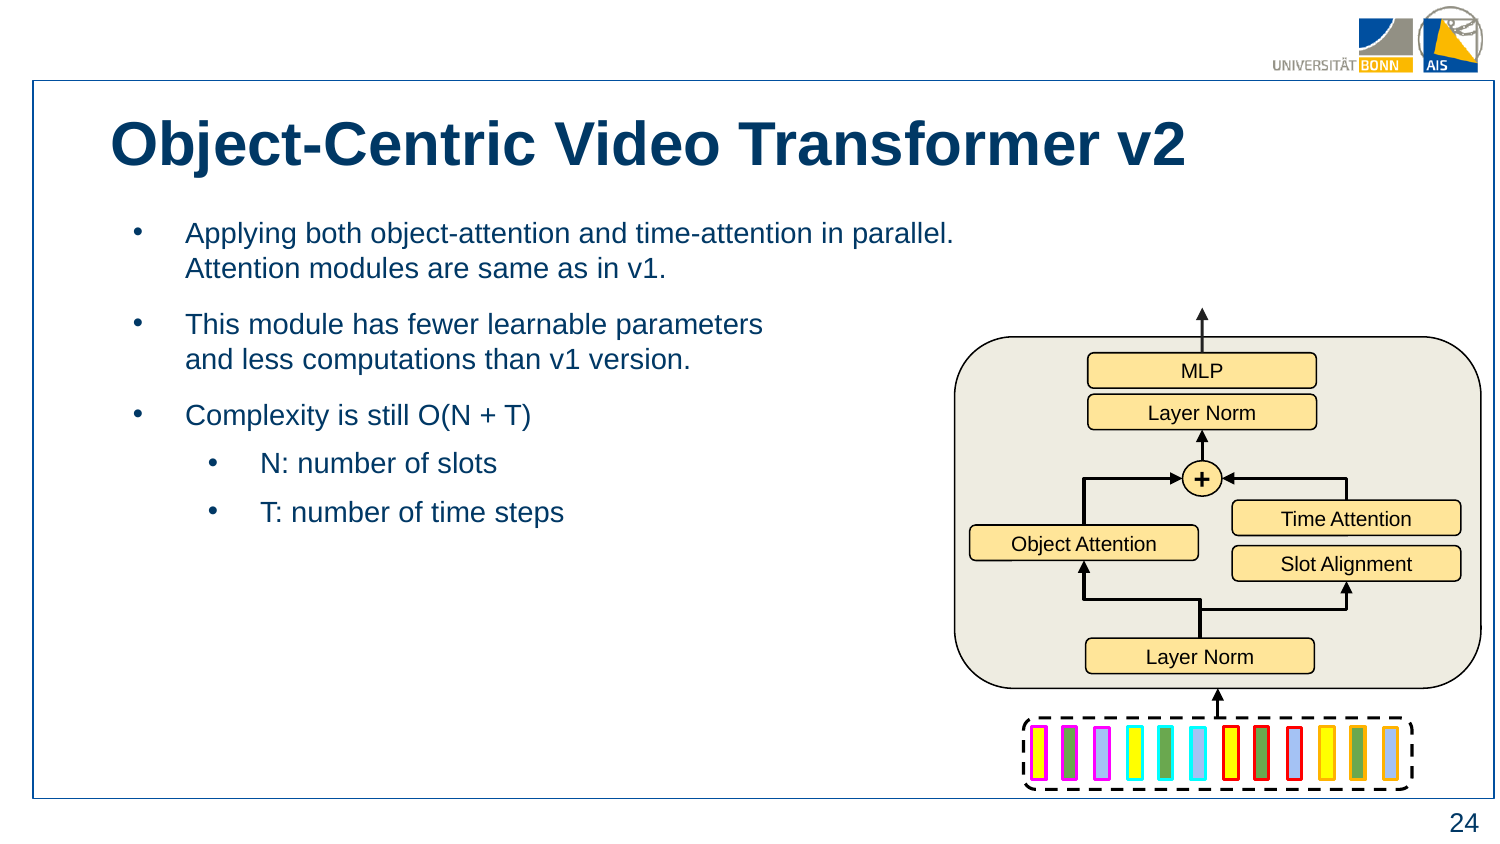

Object-Centric Video Transformer v2
Applying both object-attention and time-attention in parallel. Attention modules are same as in v1.
This module has fewer learnable parameters
and less computations than v1 version.
Complexity is still O(N + T)
N: number of slots
T: number of time steps

MLP
Layer Norm
+

Time Attention
Object Attention
Slot Alignment
Layer Norm

24